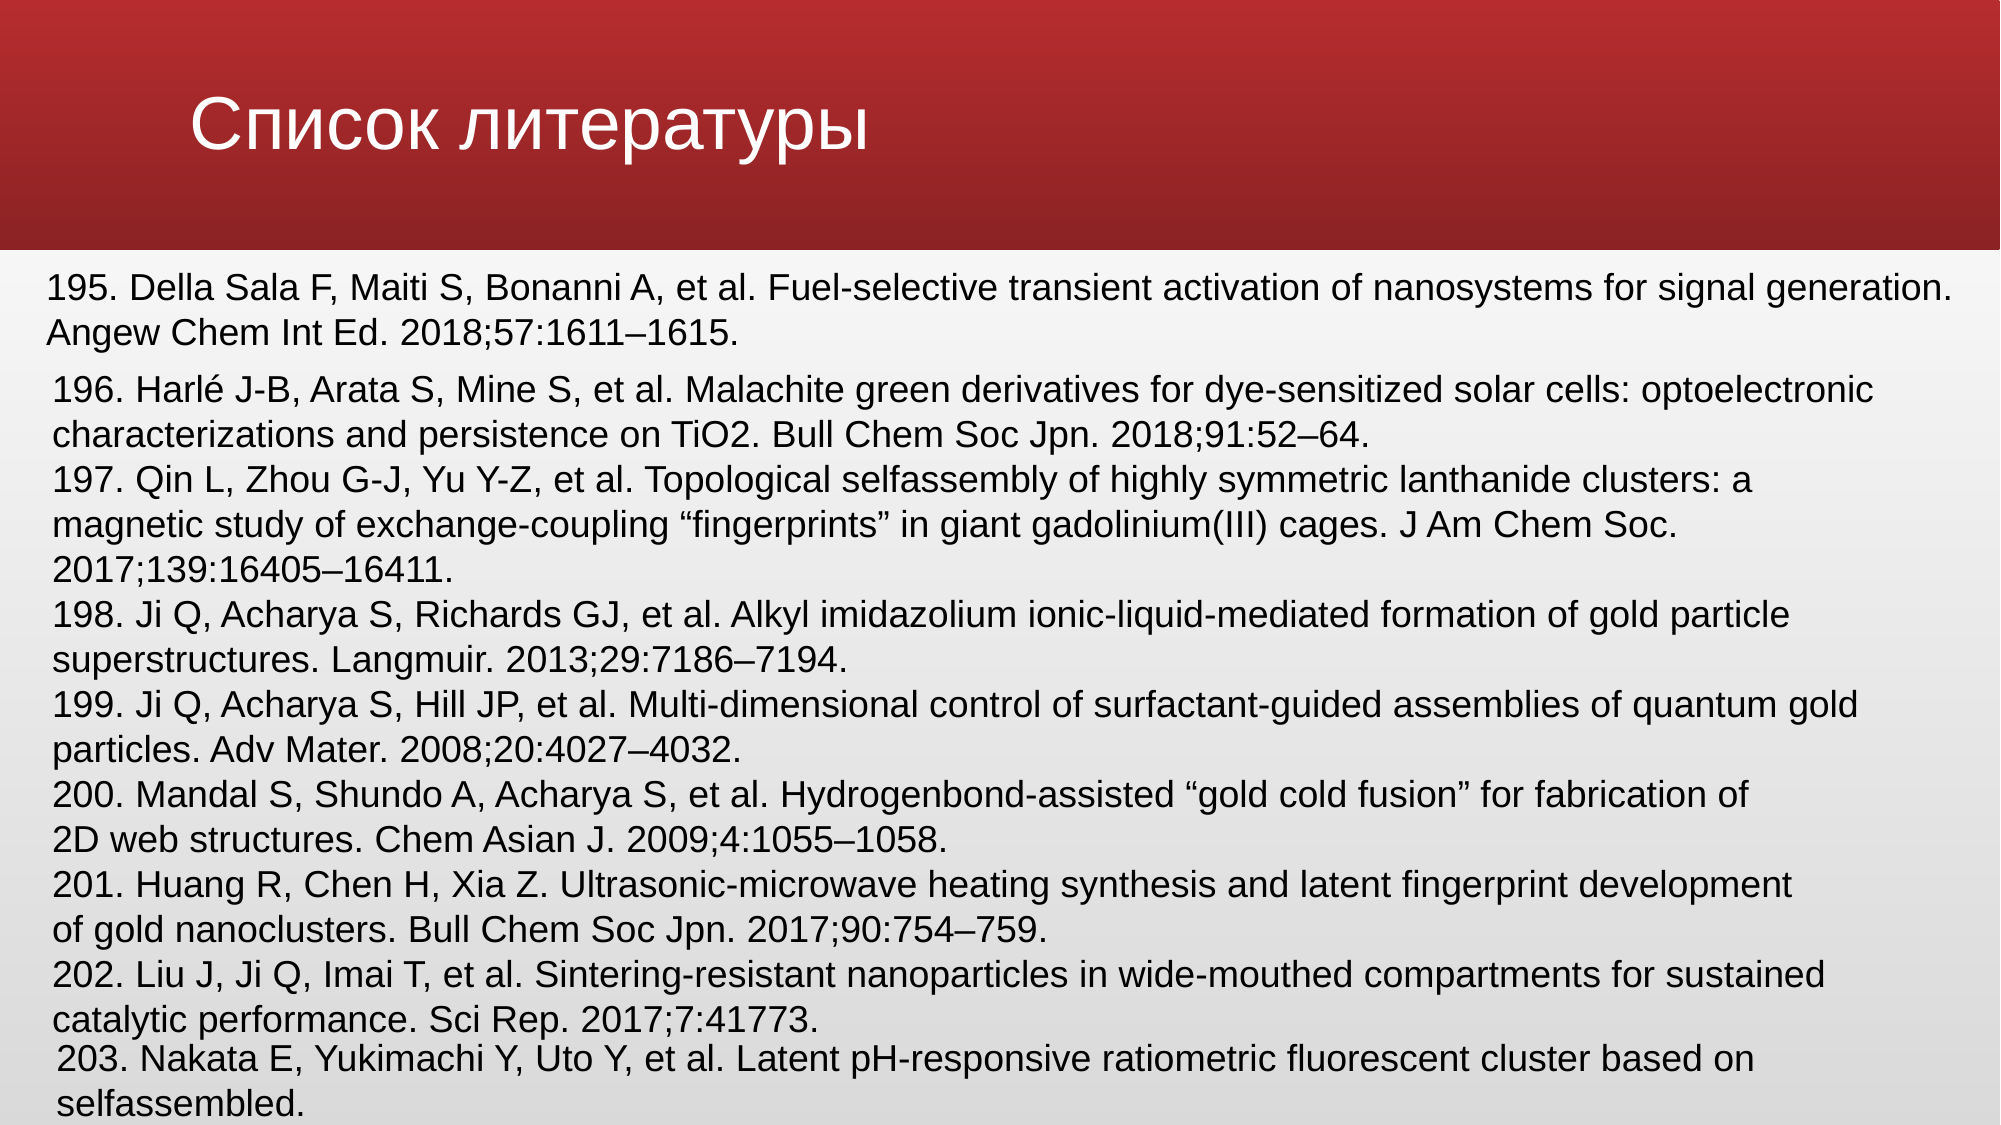

# Список литературы
195. Della Sala F, Maiti S, Bonanni A, et al. Fuel-selective transient activation of nanosystems for signal generation.
Angew Chem Int Ed. 2018;57:1611–1615.
196. Harlé J-B, Arata S, Mine S, et al. Malachite green derivatives for dye-sensitized solar cells: optoelectronic
characterizations and persistence on TiO2. Bull Chem Soc Jpn. 2018;91:52–64.
197. Qin L, Zhou G-J, Yu Y-Z, et al. Topological selfassembly of highly symmetric lanthanide clusters: a
magnetic study of exchange-coupling “fingerprints” in giant gadolinium(III) cages. J Am Chem Soc. 2017;139:16405–16411.
198. Ji Q, Acharya S, Richards GJ, et al. Alkyl imidazolium ionic-liquid-mediated formation of gold particle
superstructures. Langmuir. 2013;29:7186–7194.
199. Ji Q, Acharya S, Hill JP, et al. Multi-dimensional control of surfactant-guided assemblies of quantum gold particles. Adv Mater. 2008;20:4027–4032.
200. Mandal S, Shundo A, Acharya S, et al. Hydrogenbond-assisted “gold cold fusion” for fabrication of
2D web structures. Chem Asian J. 2009;4:1055–1058.
201. Huang R, Chen H, Xia Z. Ultrasonic-microwave heating synthesis and latent fingerprint development
of gold nanoclusters. Bull Chem Soc Jpn. 2017;90:754–759.
202. Liu J, Ji Q, Imai T, et al. Sintering-resistant nanoparticles in wide-mouthed compartments for sustained
catalytic performance. Sci Rep. 2017;7:41773.
203. Nakata E, Yukimachi Y, Uto Y, et al. Latent pH-responsive ratiometric fluorescent cluster based on selfassembled.
Sci Technol Adv Mater. 2016;17:431–436.